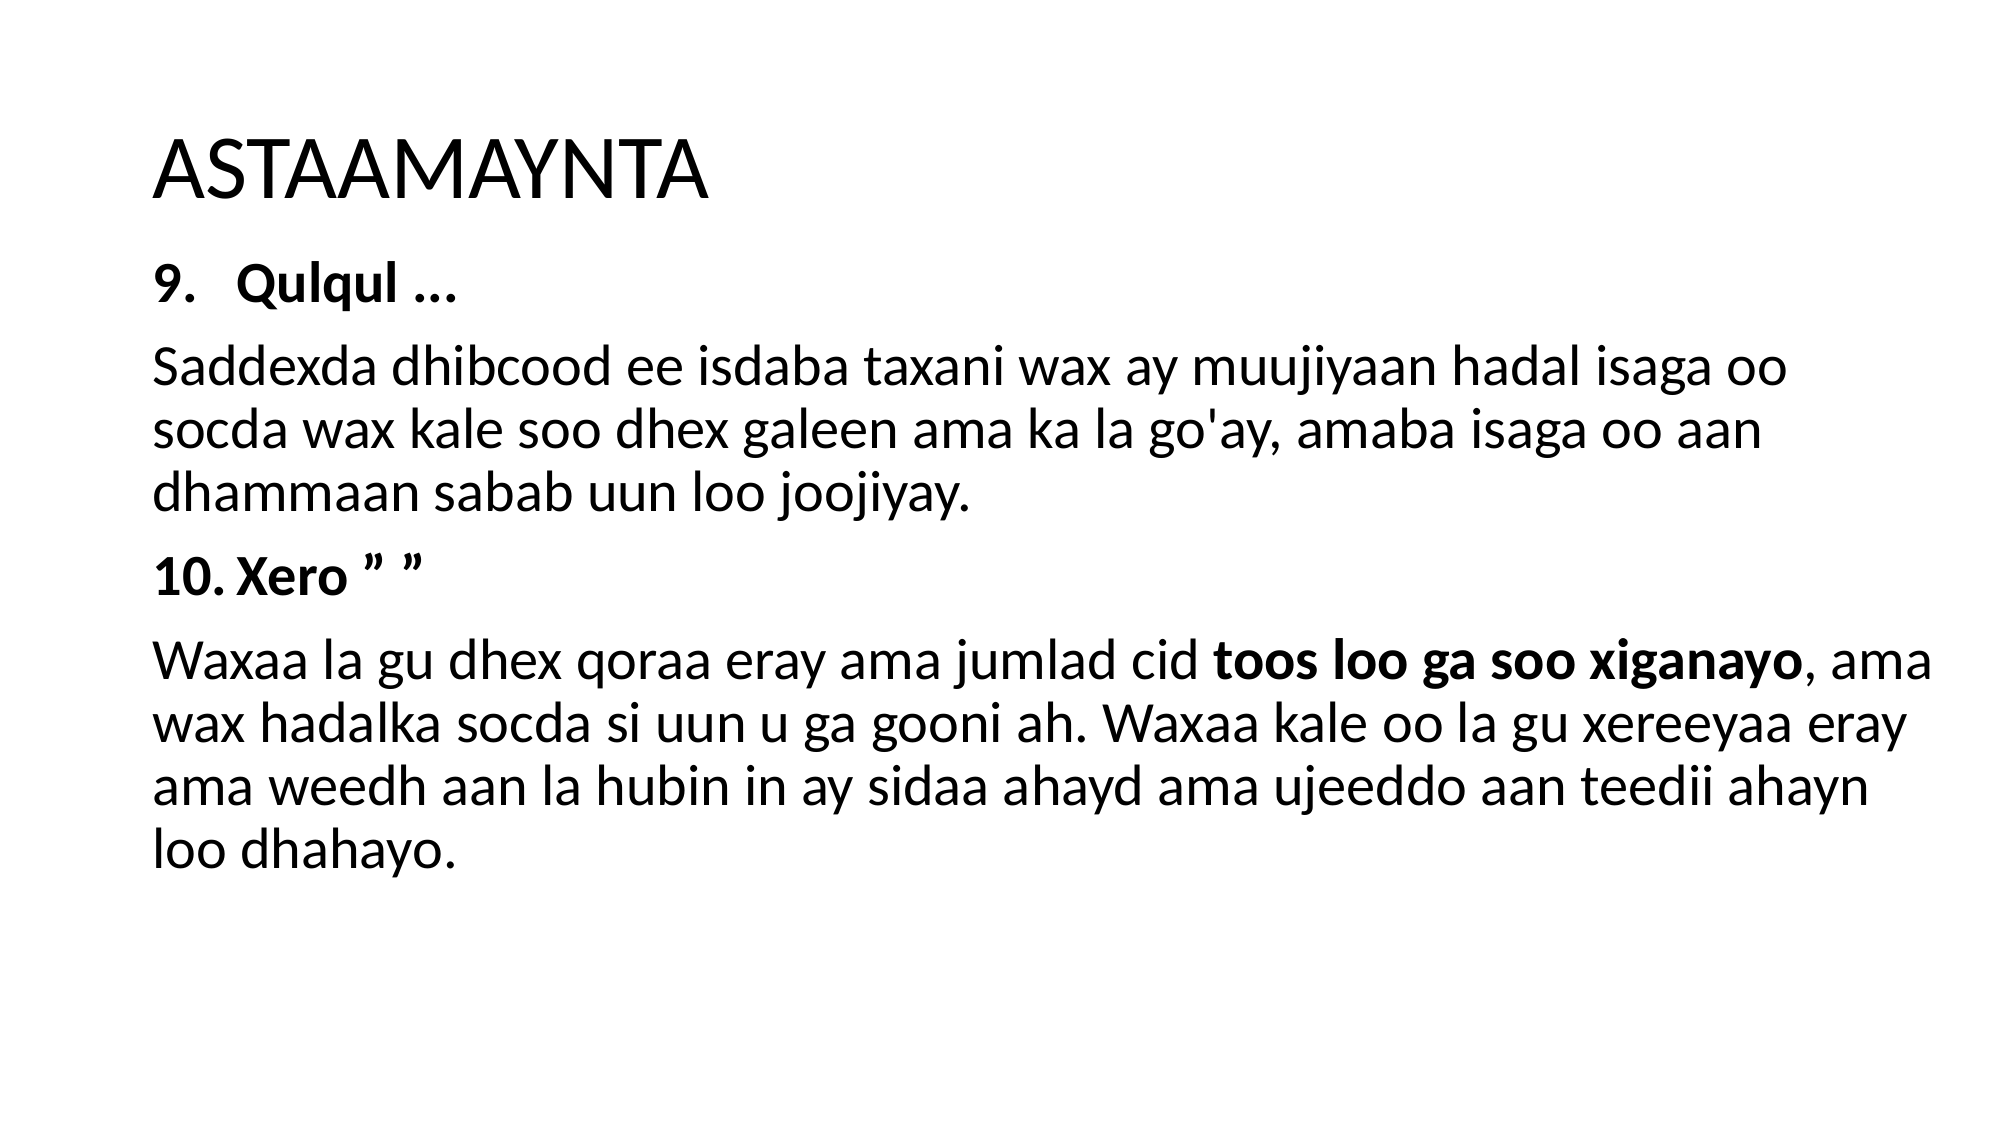

# ASTAAMAYNTA
Qulqul ...
Saddexda dhibcood ee isdaba taxani wax ay muujiyaan hadal isaga oo socda wax kale soo dhex galeen ama ka la go'ay, amaba isaga oo aan dhammaan sabab uun loo joojiyay.
Xero ” ”
Waxaa la gu dhex qoraa eray ama jumlad cid toos loo ga soo xiganayo, ama wax hadalka socda si uun u ga gooni ah. Waxaa kale oo la gu xereeyaa eray ama weedh aan la hubin in ay sidaa ahayd ama ujeeddo aan teedii ahayn loo dhahayo.